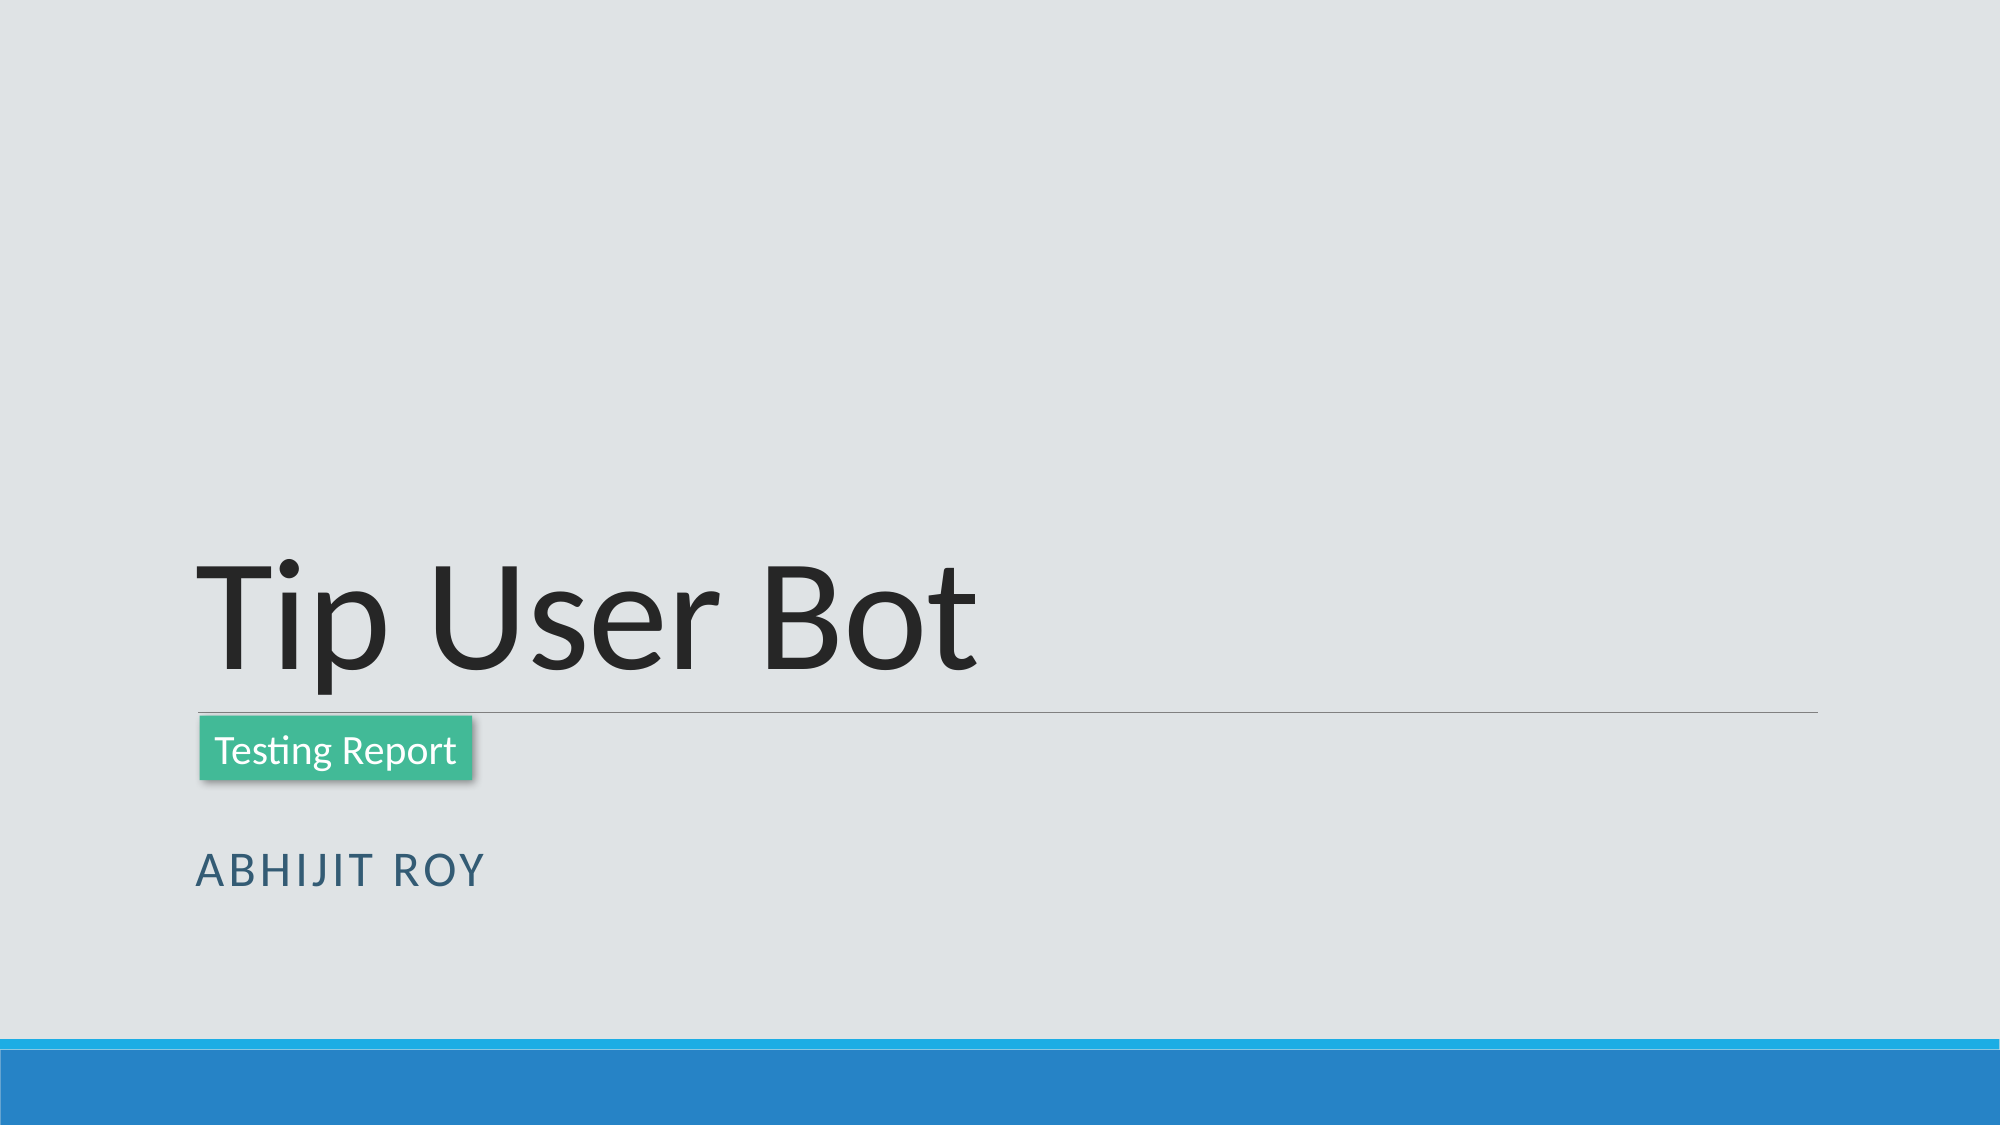

# Tip User Bot
Testing Report
Abhijit Roy